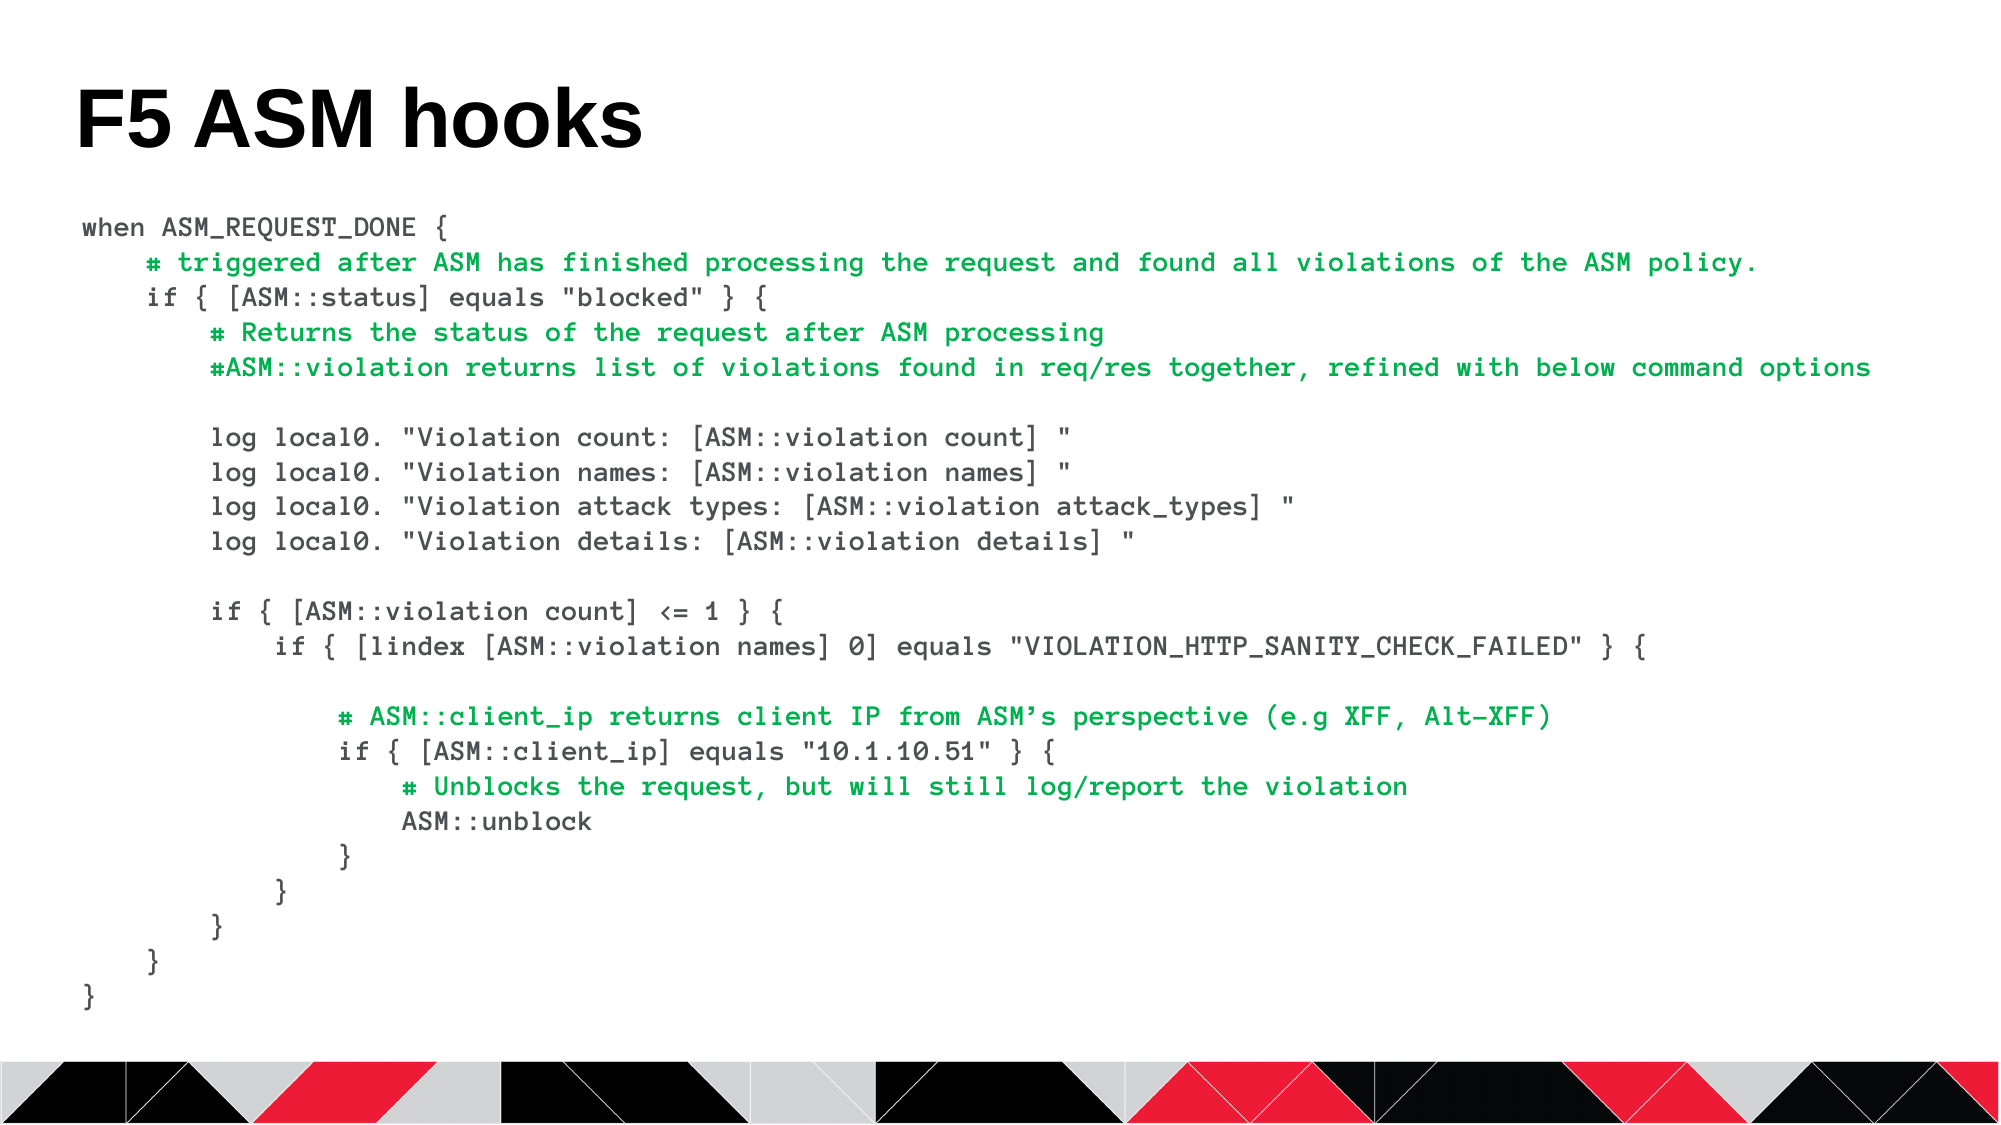

# F5 ASM hooks
when ASM_REQUEST_DONE {
    # triggered after ASM has finished processing the request and found all violations of the ASM policy.
    if { [ASM::status] equals "blocked" } {
        # Returns the status of the request after ASM processing
        #ASM::violation returns list of violations found in req/res together, refined with below command options

        log local0. "Violation count: [ASM::violation count] "
        log local0. "Violation names: [ASM::violation names] "
        log local0. "Violation attack types: [ASM::violation attack_types] "
        log local0. "Violation details: [ASM::violation details] "

        if { [ASM::violation count] <= 1 } {
            if { [lindex [ASM::violation names] 0] equals "VIOLATION_HTTP_SANITY_CHECK_FAILED" } {

                # ASM::client_ip returns client IP from ASM’s perspective (e.g XFF, Alt-XFF)
                if { [ASM::client_ip] equals "10.1.10.51" } {
                    # Unblocks the request, but will still log/report the violation
                    ASM::unblock
                }
            }
        }
    }
}